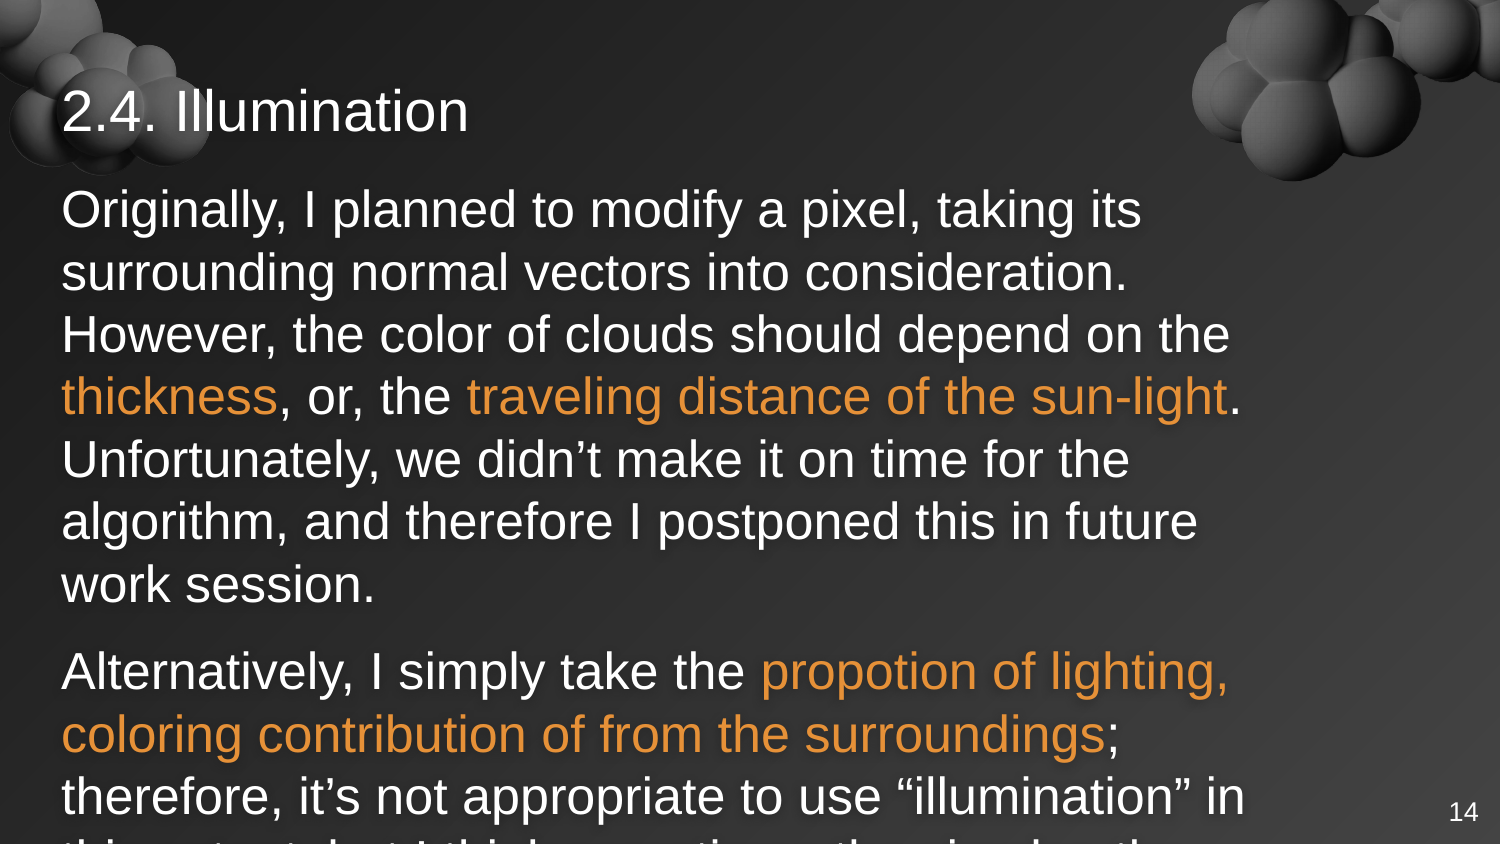

2.4. Illumination
# Originally, I planned to modify a pixel, taking its surrounding normal vectors into consideration. However, the color of clouds should depend on the thickness, or, the traveling distance of the sun-light. Unfortunately, we didn’t make it on time for the algorithm, and therefore I postponed this in future work session.
Alternatively, I simply take the propotion of lighting, coloring contribution of from the surroundings; therefore, it’s not appropriate to use “illumination” in this extent, but I think sometimes the simpler, the better.
14